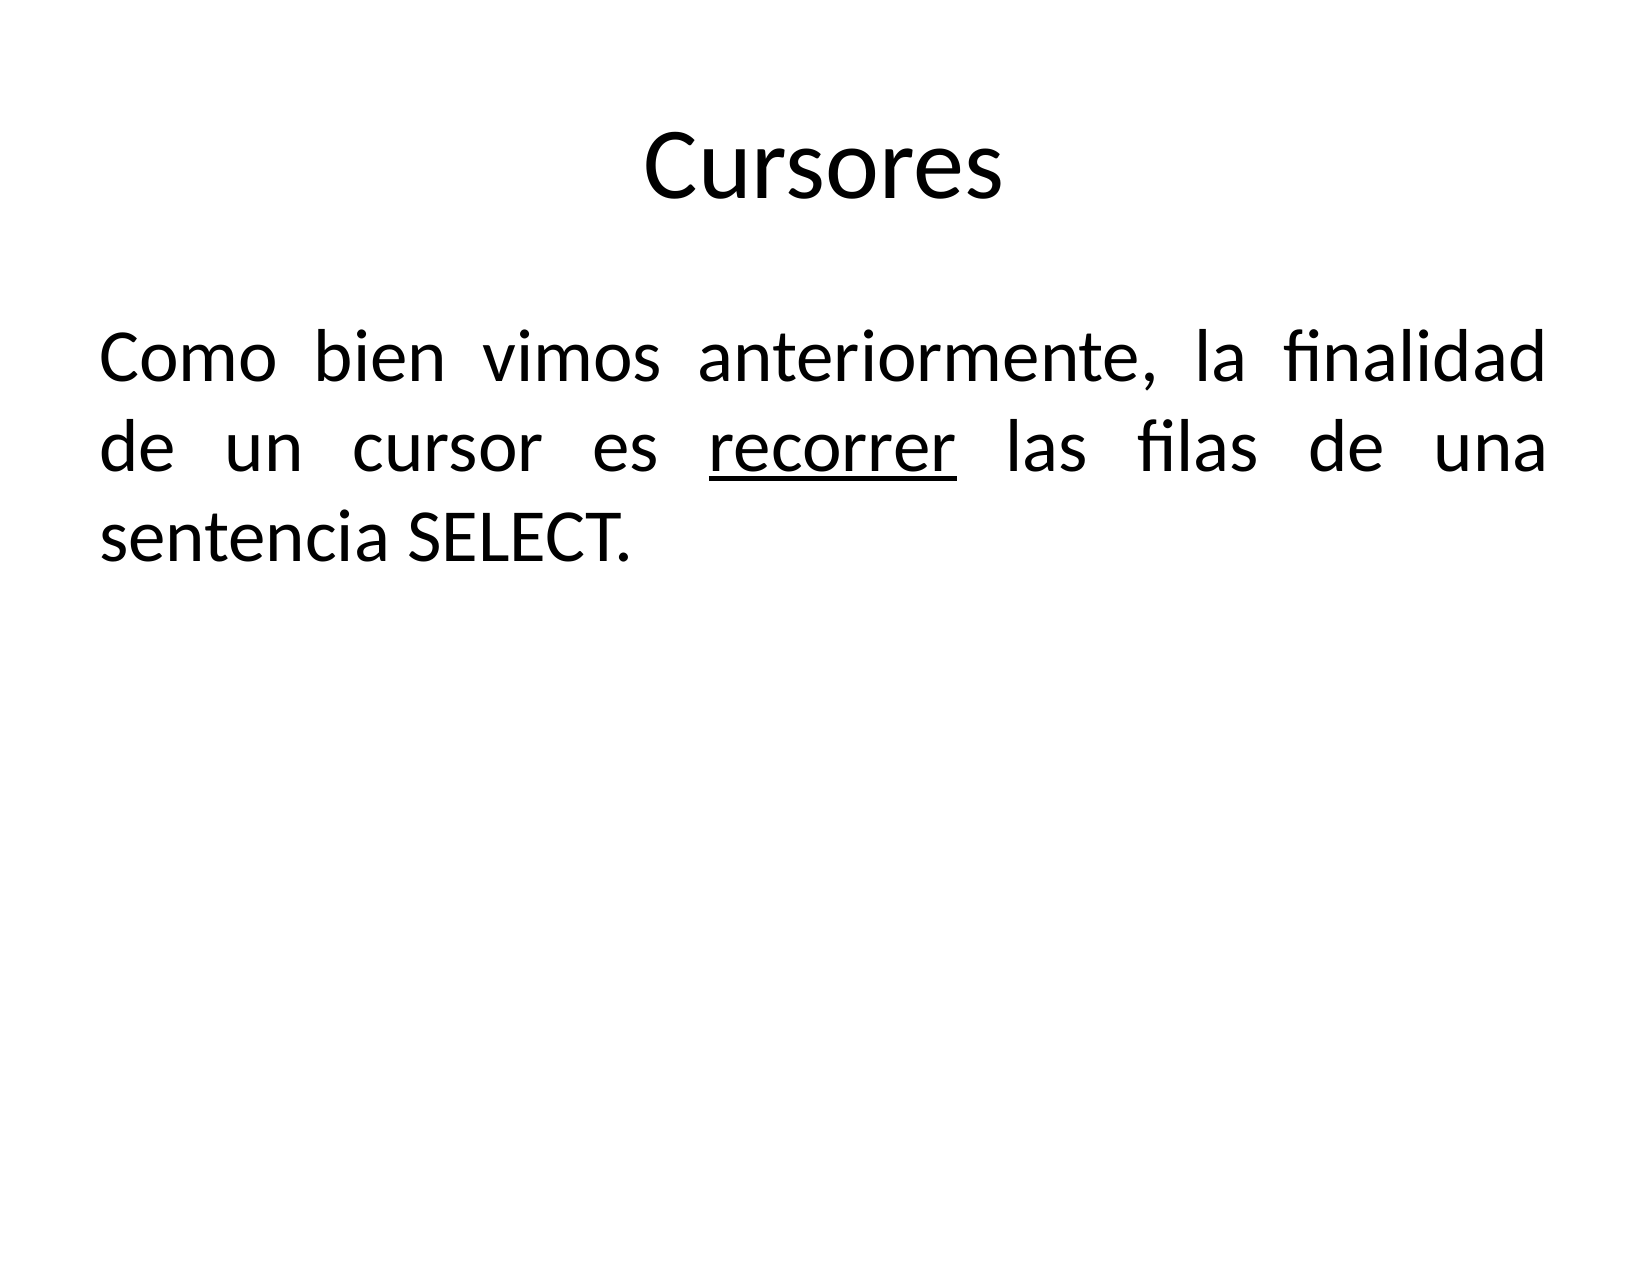

# Cursores
Como bien vimos anteriormente, la finalidad de un cursor es recorrer las filas de una sentencia SELECT.